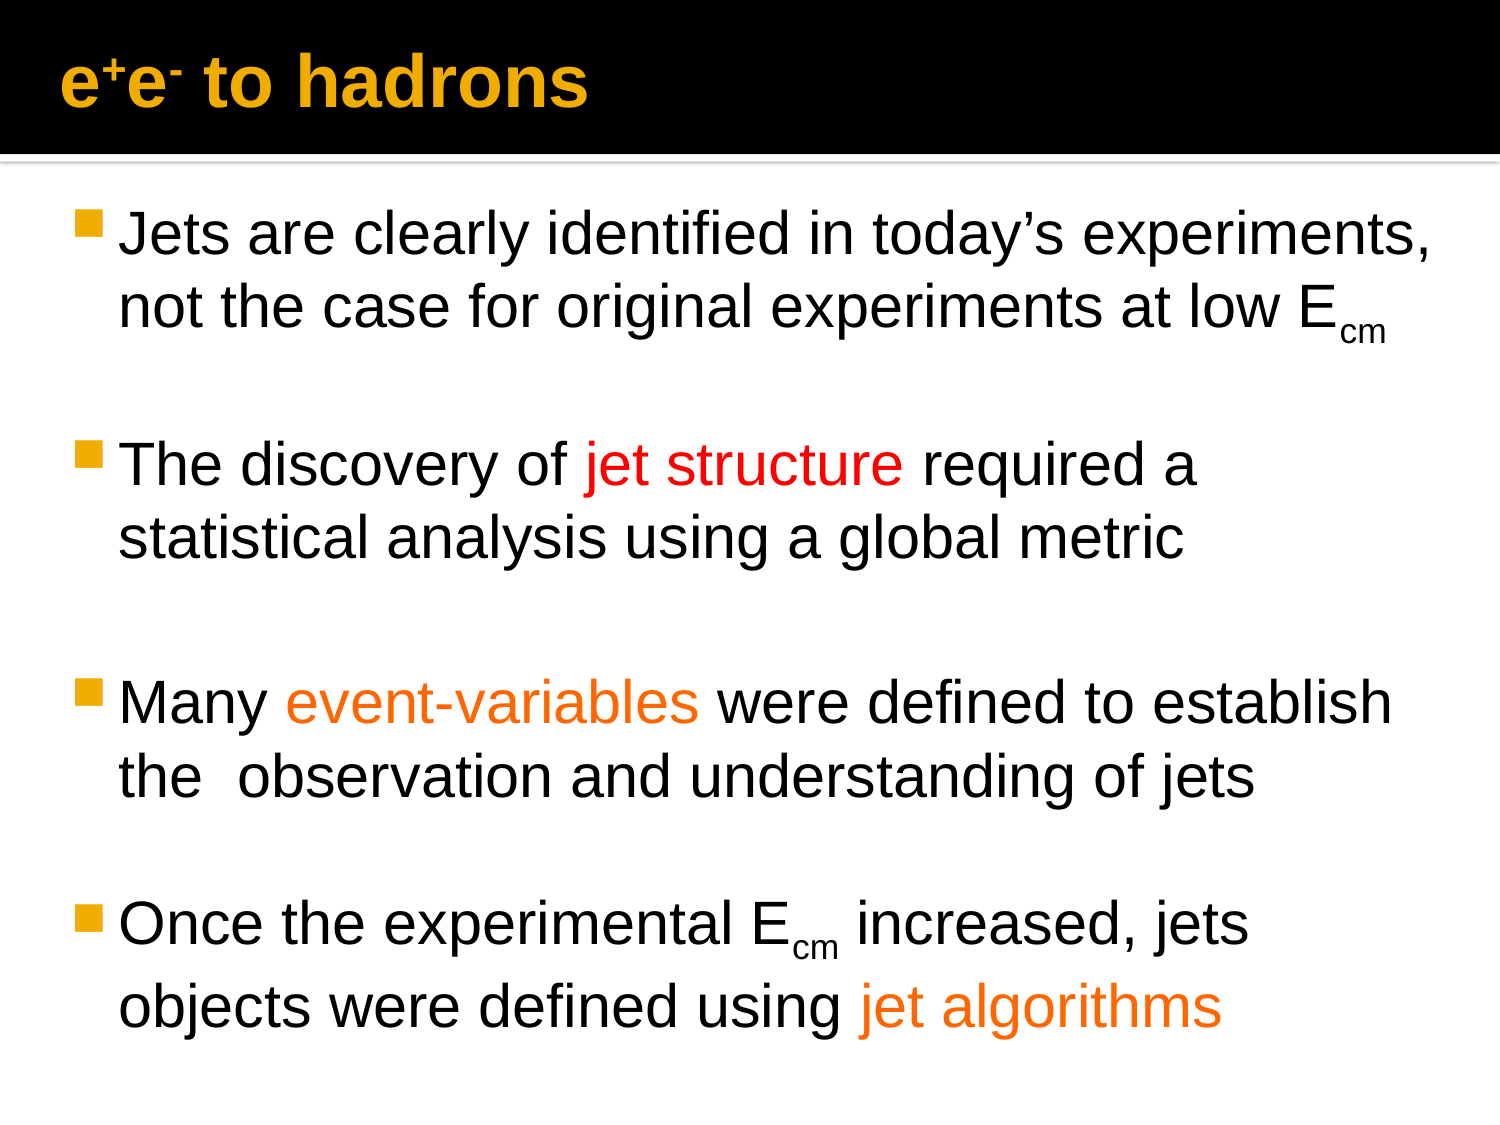

# e+e- to hadrons
Jets are clearly identified in today’s experiments, not the case for original experiments at low Ecm

The discovery of jet structure required a statistical analysis using a global metric

Many event-variables were defined to establish the  observation and understanding of jets

Once the experimental Ecm increased, jets objects were defined using jet algorithms